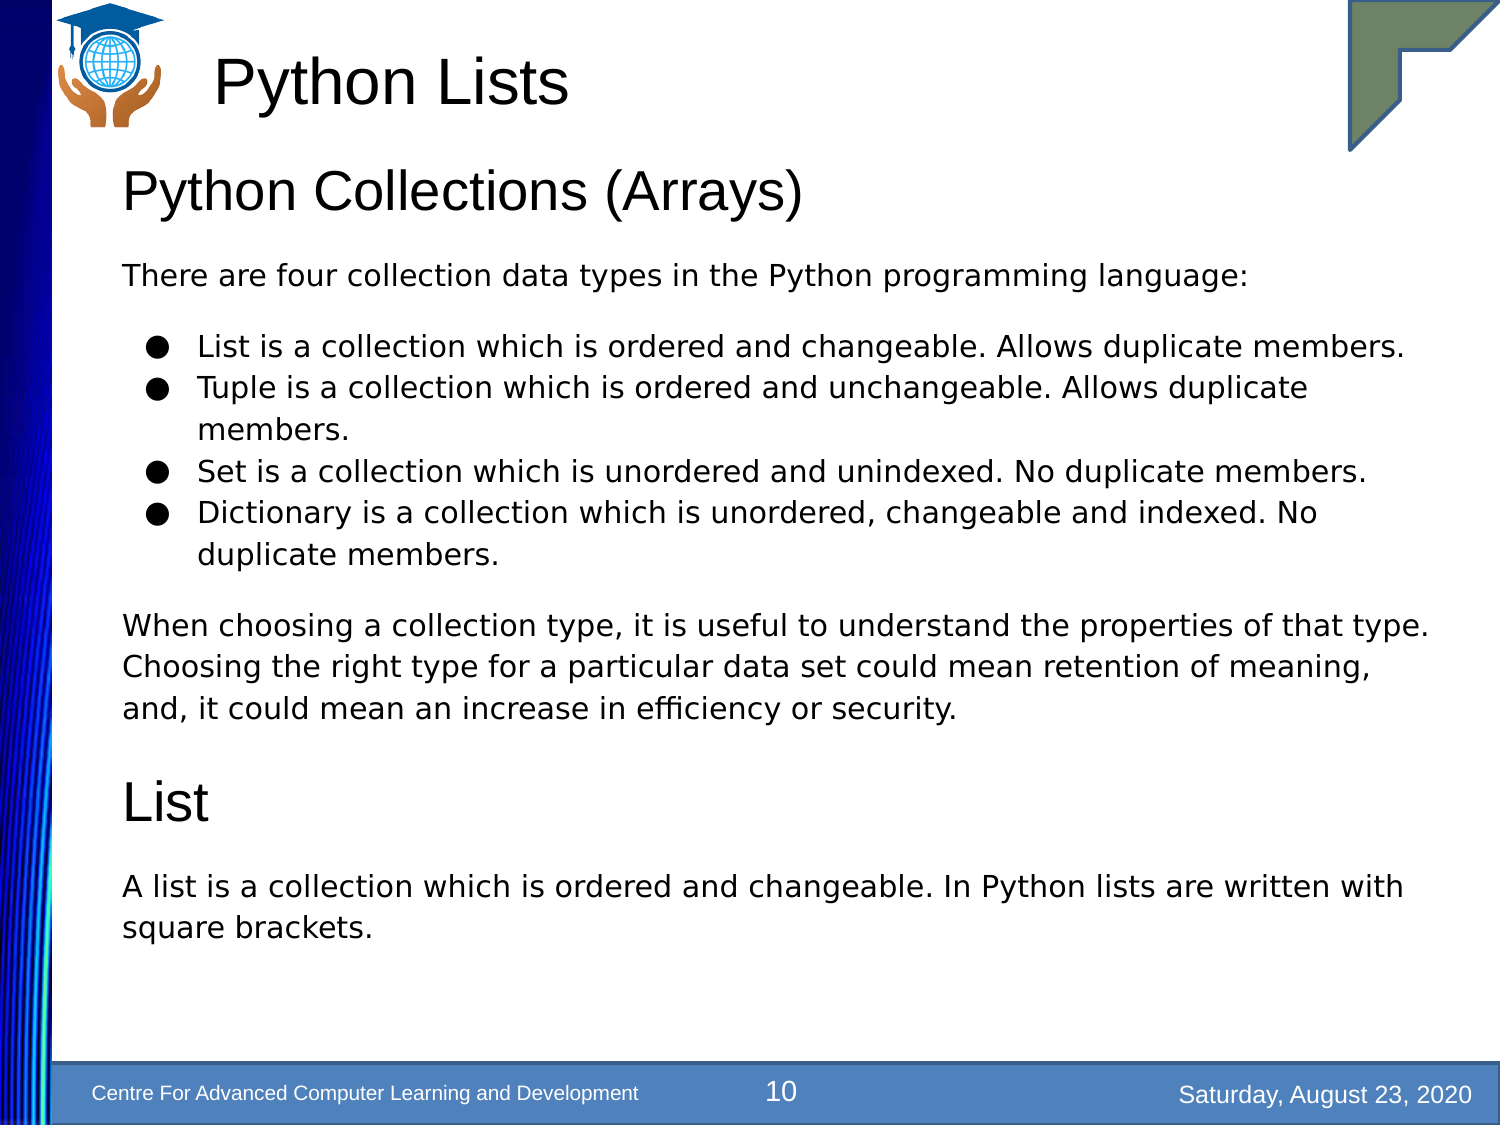

# Python Lists
Python Collections (Arrays)
There are four collection data types in the Python programming language:
List is a collection which is ordered and changeable. Allows duplicate members.
Tuple is a collection which is ordered and unchangeable. Allows duplicate members.
Set is a collection which is unordered and unindexed. No duplicate members.
Dictionary is a collection which is unordered, changeable and indexed. No duplicate members.
When choosing a collection type, it is useful to understand the properties of that type. Choosing the right type for a particular data set could mean retention of meaning, and, it could mean an increase in efficiency or security.
List
A list is a collection which is ordered and changeable. In Python lists are written with square brackets.

10
Saturday, August 23, 2020